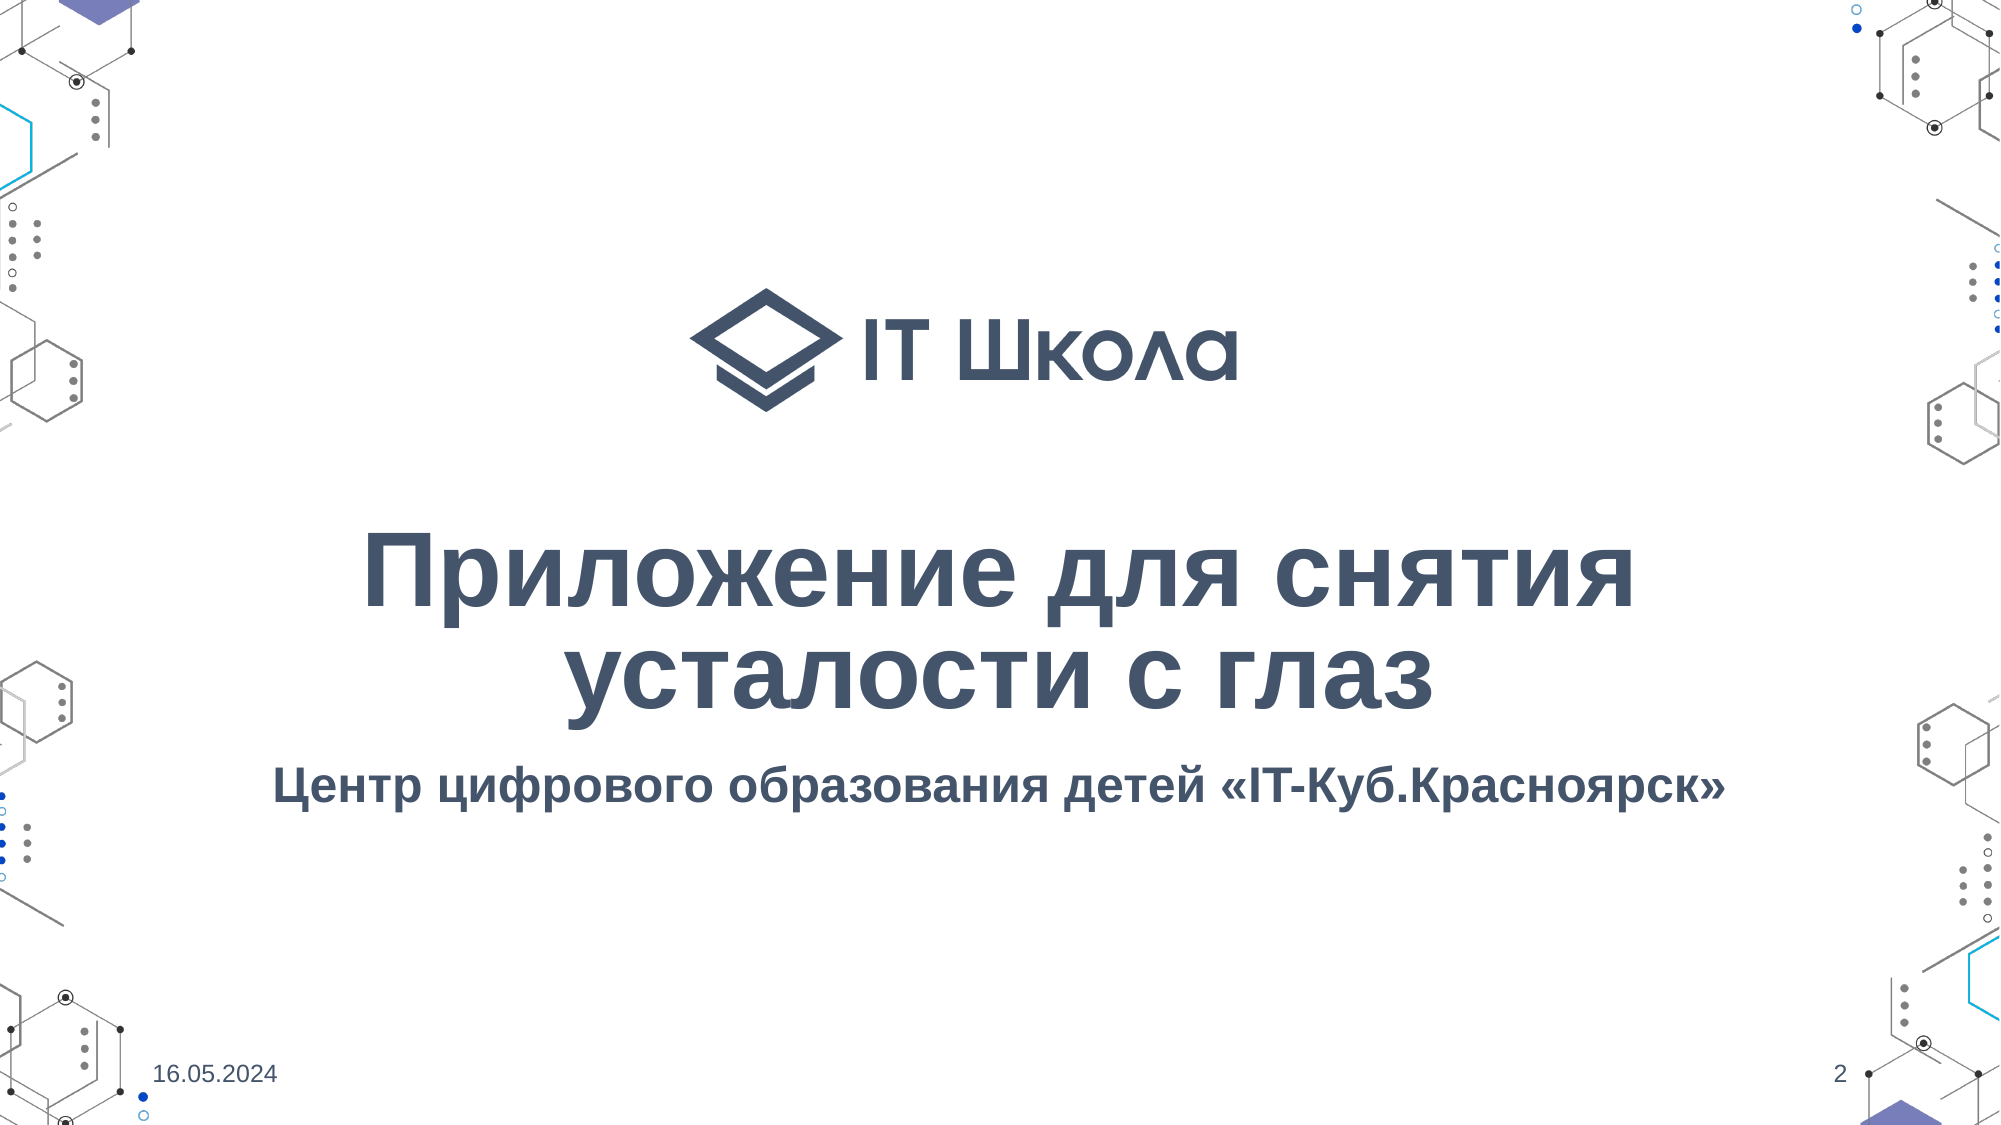

# Приложение для снятия усталости с глаз
Центр цифрового образования детей «IT-Куб.Красноярск»
16.05.2024
2